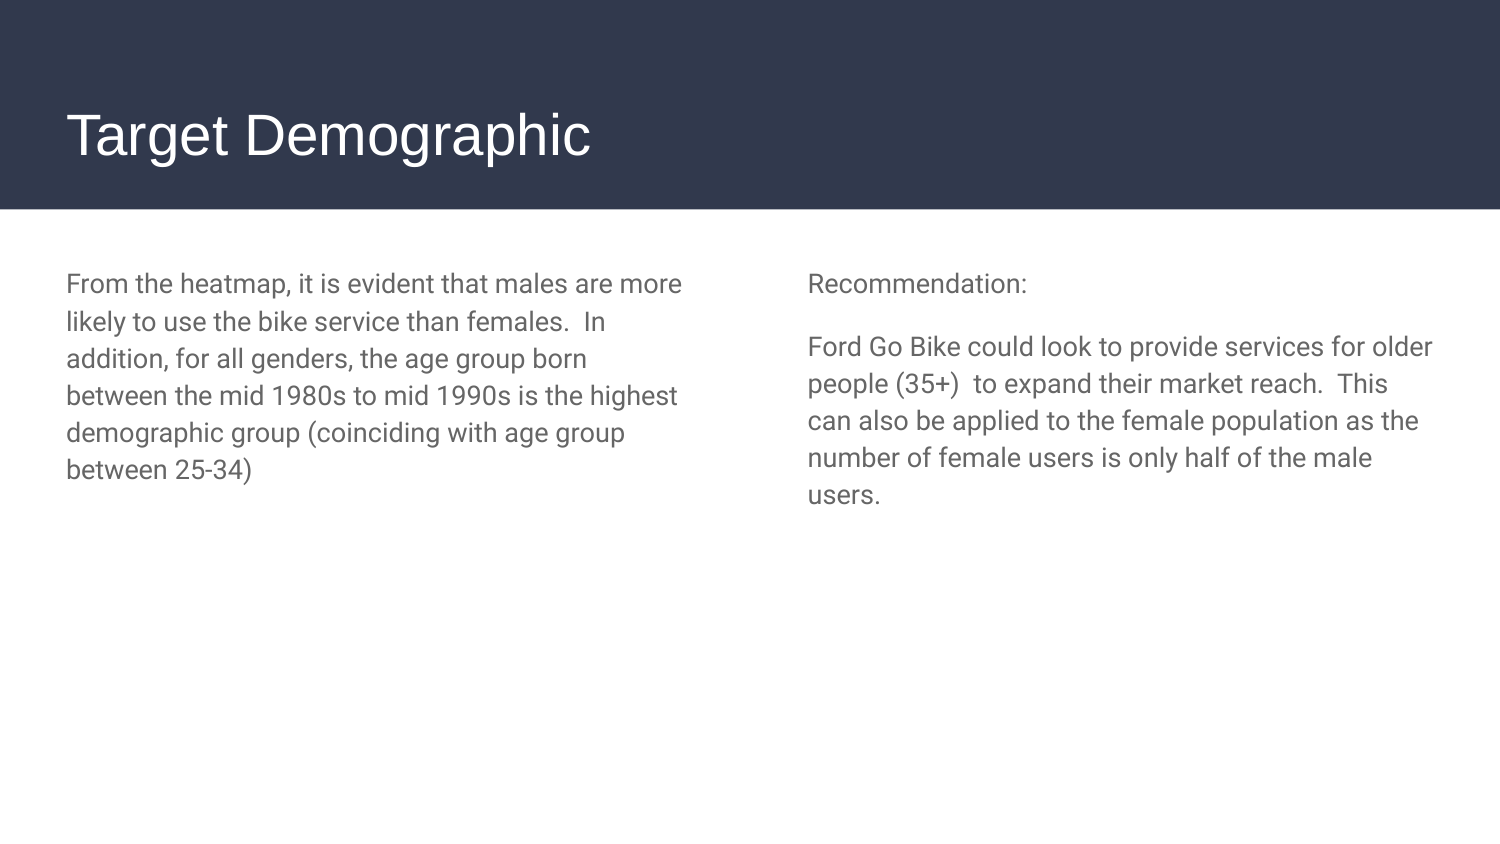

# Target Demographic
From the heatmap, it is evident that males are more likely to use the bike service than females.  In addition, for all genders, the age group born between the mid 1980s to mid 1990s is the highest demographic group (coinciding with age group between 25-34)
Recommendation:
Ford Go Bike could look to provide services for older people (35+)  to expand their market reach.  This can also be applied to the female population as the number of female users is only half of the male users.